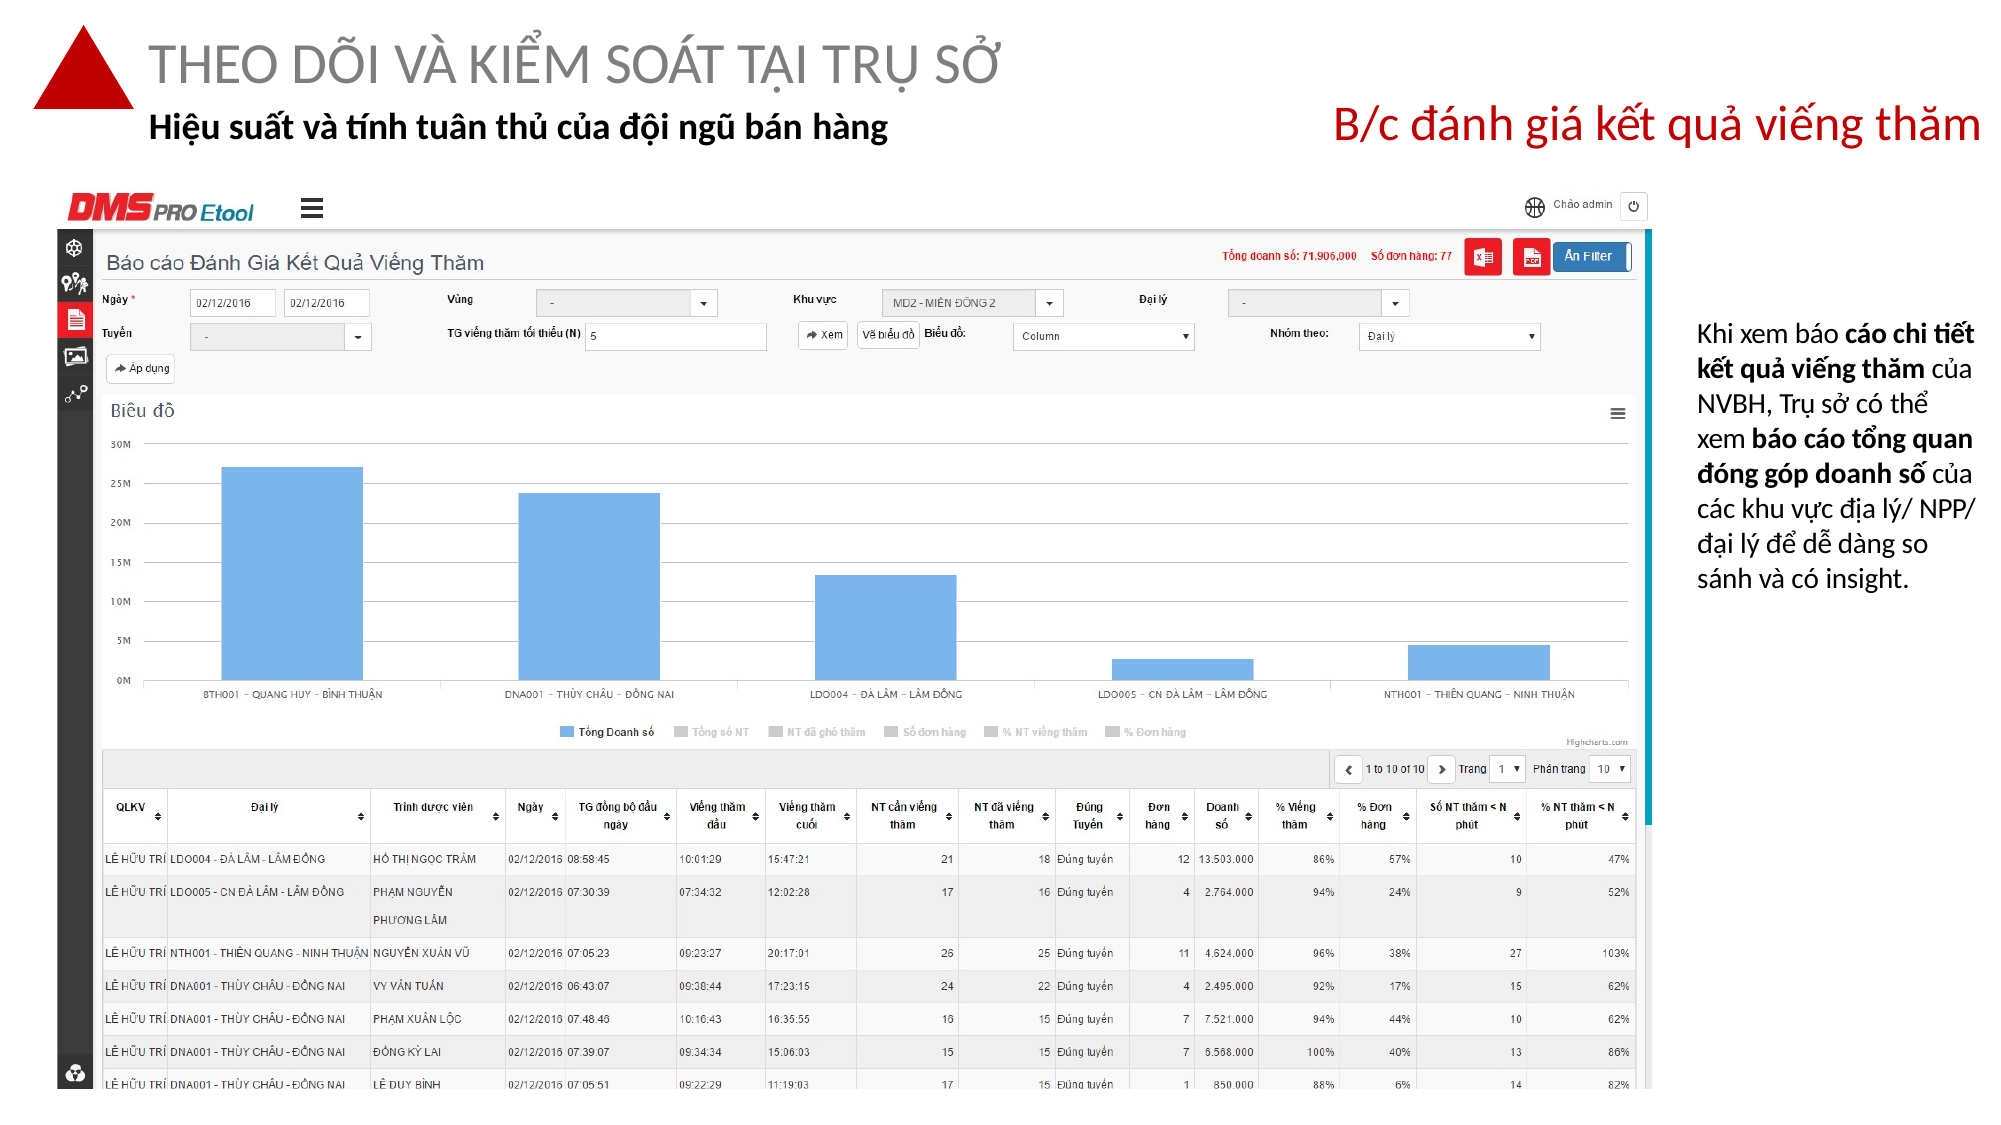

# THEO DÕI VÀ KIỂM SOÁT TẠI TRỤ SỞ

B/c đánh giá kết quả viếng thăm
Hiệu suất và tính tuân thủ của đội ngũ bán hàng

Khi xem báo cáo chi tiết  kết quả viếng thăm của  NVBH, Trụ sở có thể  xem báo cáo tổng quan  đóng góp doanh số của  các khu vực địa lý/ NPP/  đại lý để dễ dàng so  sánh và có insight.